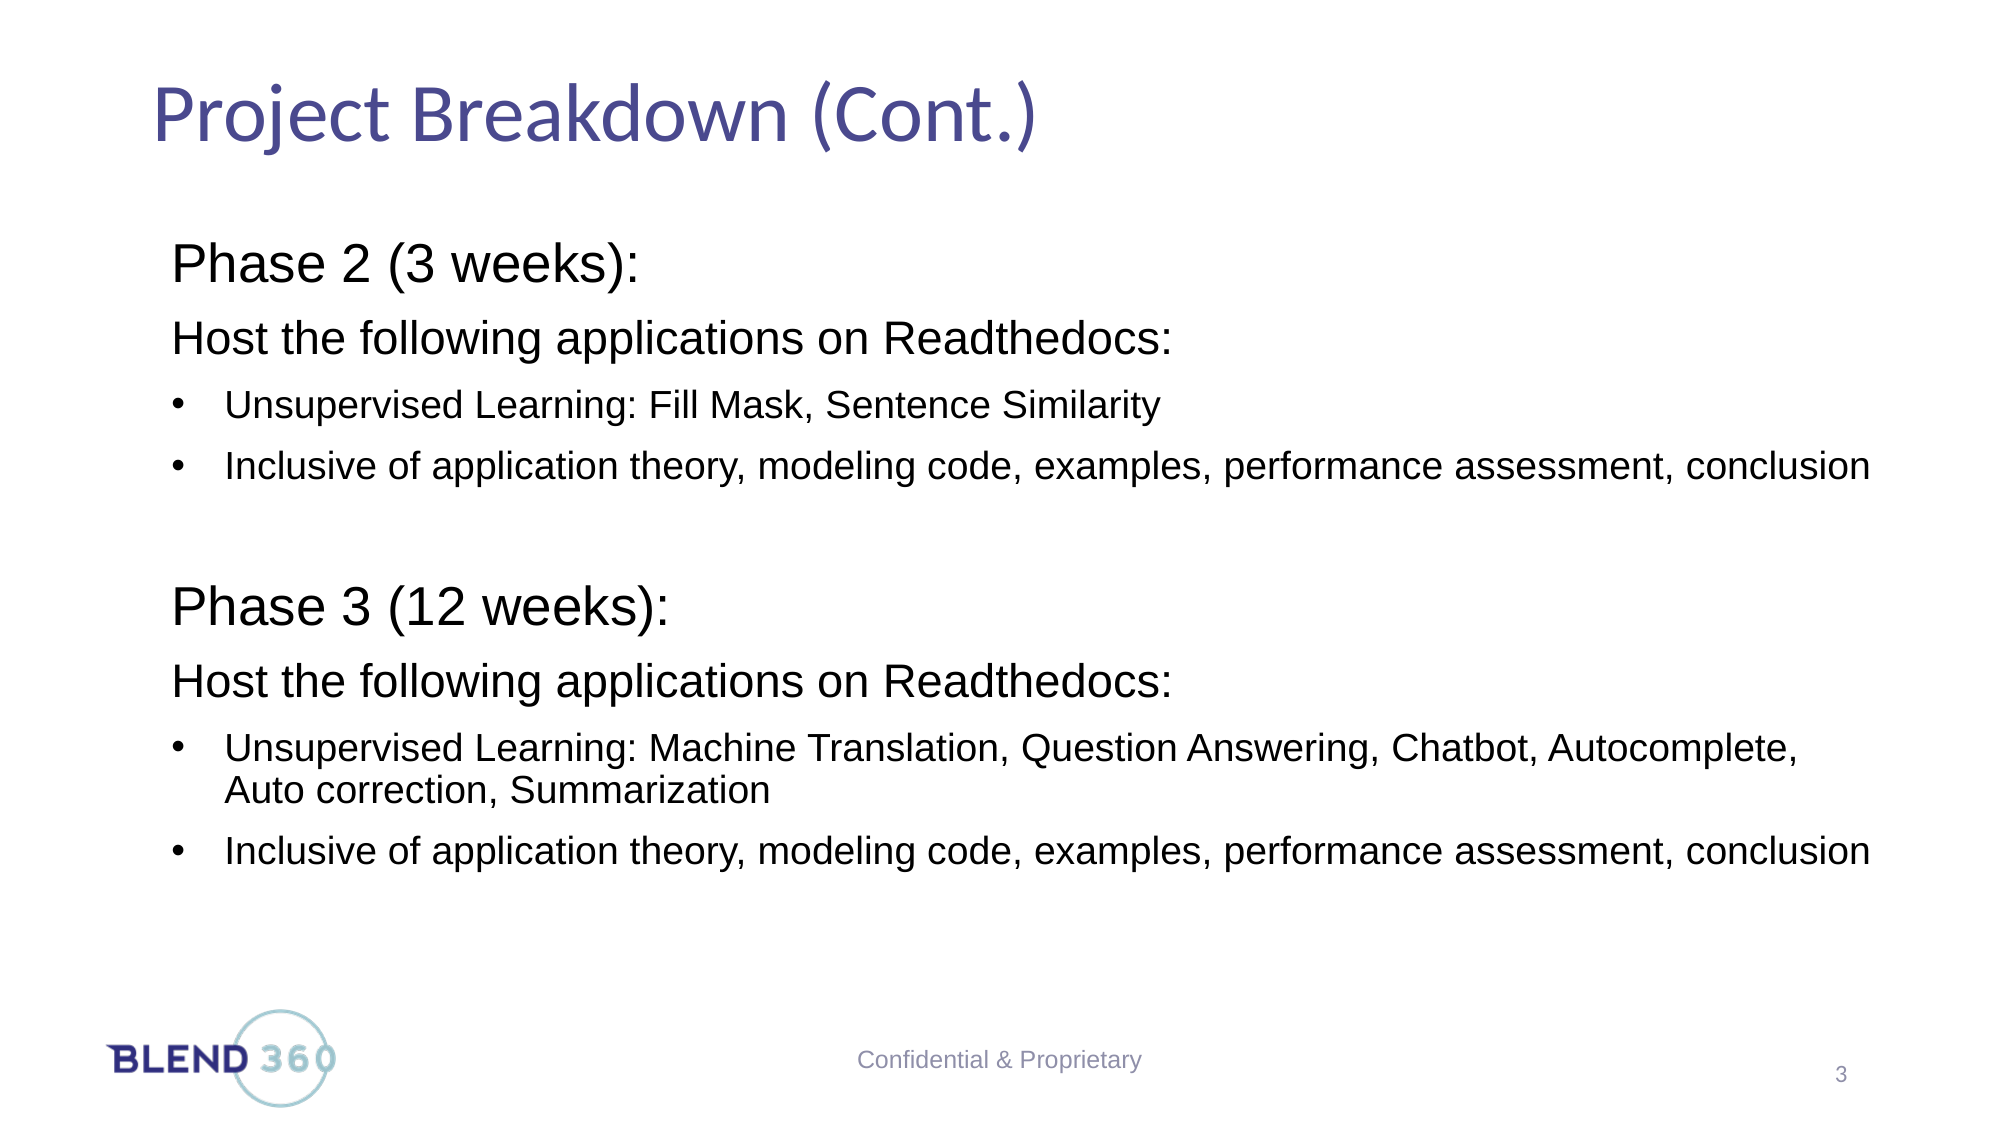

# Project Breakdown (Cont.)
Phase 2 (3 weeks):
Host the following applications on Readthedocs:
Unsupervised Learning: Fill Mask, Sentence Similarity
Inclusive of application theory, modeling code, examples, performance assessment, conclusion

Phase 3 (12 weeks):
Host the following applications on Readthedocs:
Unsupervised Learning: Machine Translation, Question Answering, Chatbot, Autocomplete, Auto correction, Summarization
Inclusive of application theory, modeling code, examples, performance assessment, conclusion

3